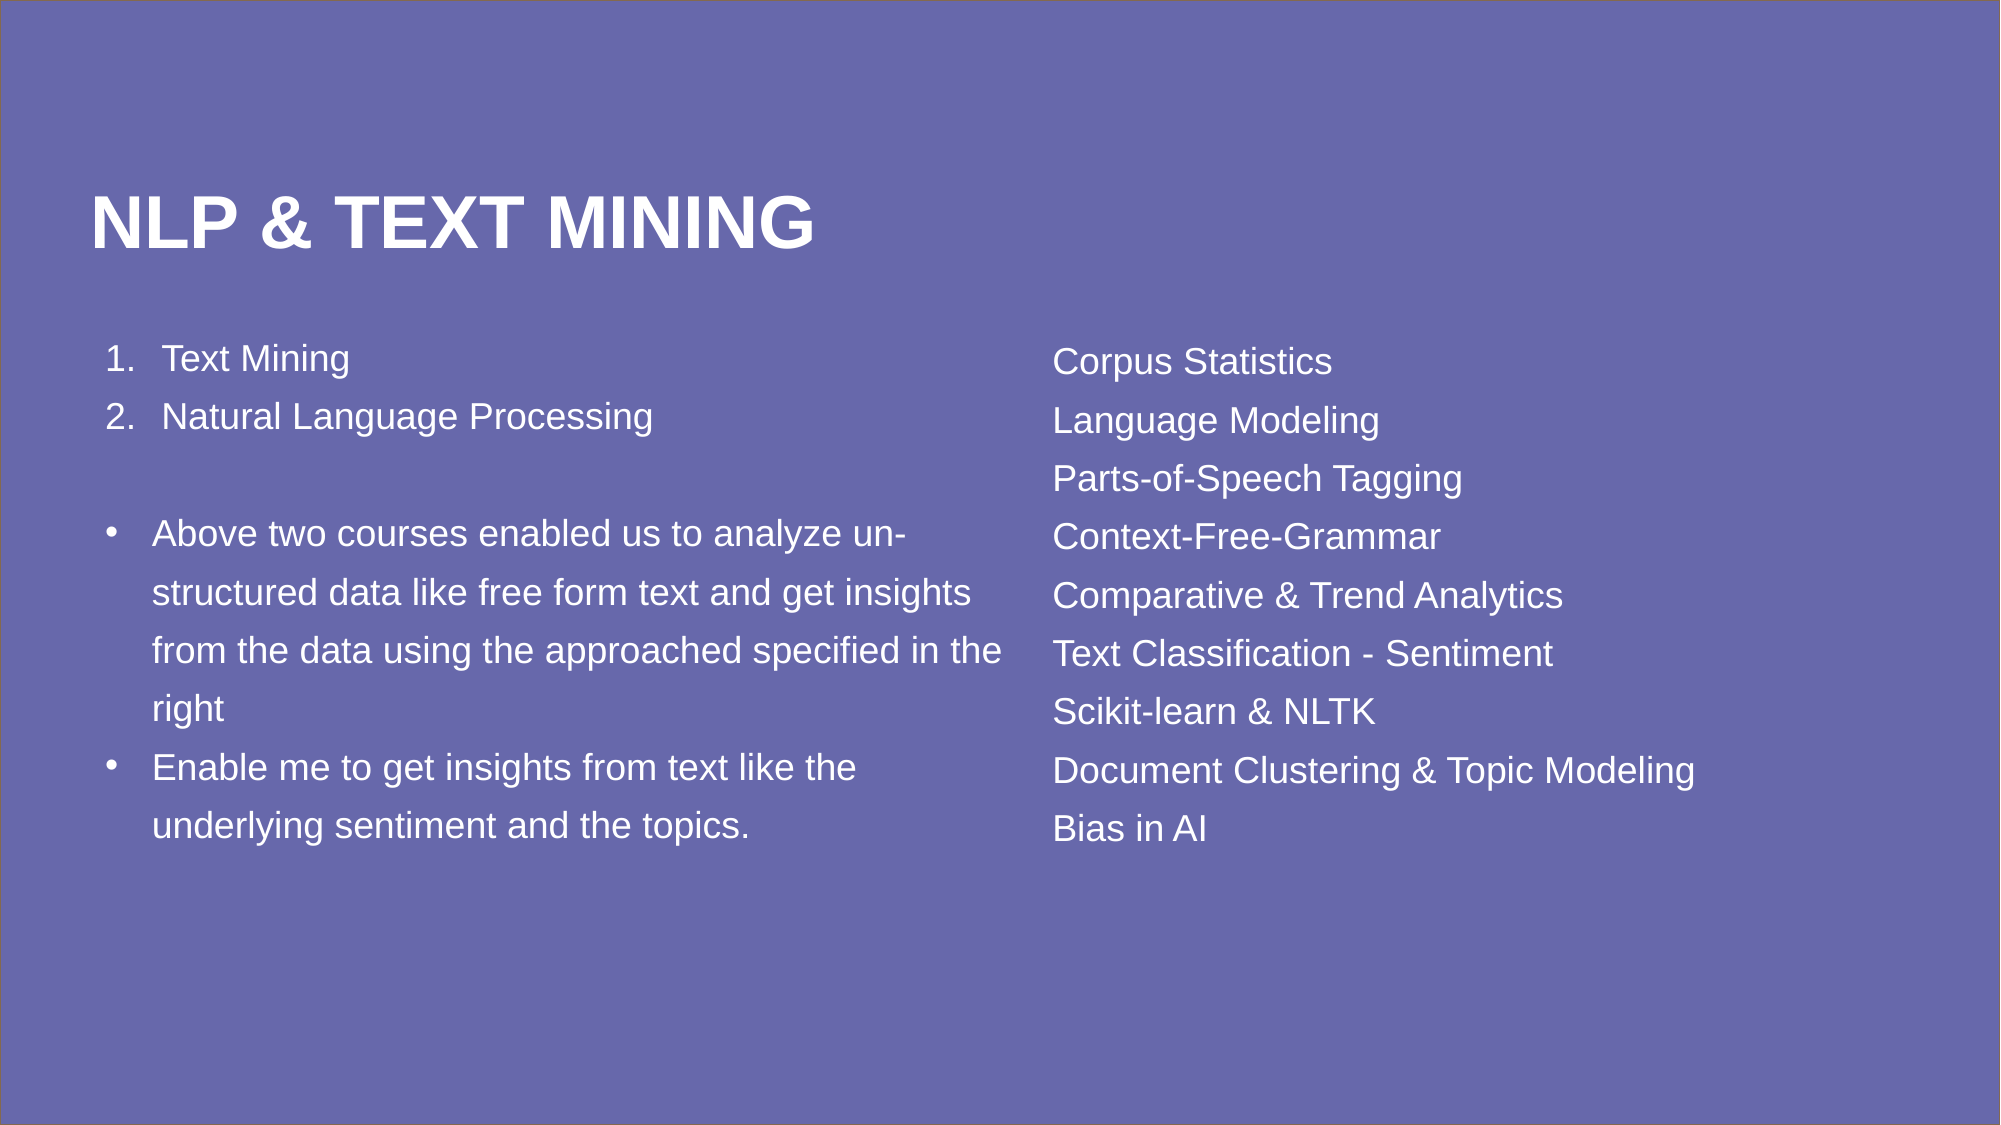

# NLP & Text Mining
Text Mining
Natural Language Processing

Above two courses enabled us to analyze un-structured data like free form text and get insights from the data using the approached specified in the right
Enable me to get insights from text like the underlying sentiment and the topics.
Corpus Statistics
Language Modeling
Parts-of-Speech Tagging
Context-Free-Grammar
Comparative & Trend Analytics
Text Classification - Sentiment
Scikit-learn & NLTK
Document Clustering & Topic Modeling
Bias in AI